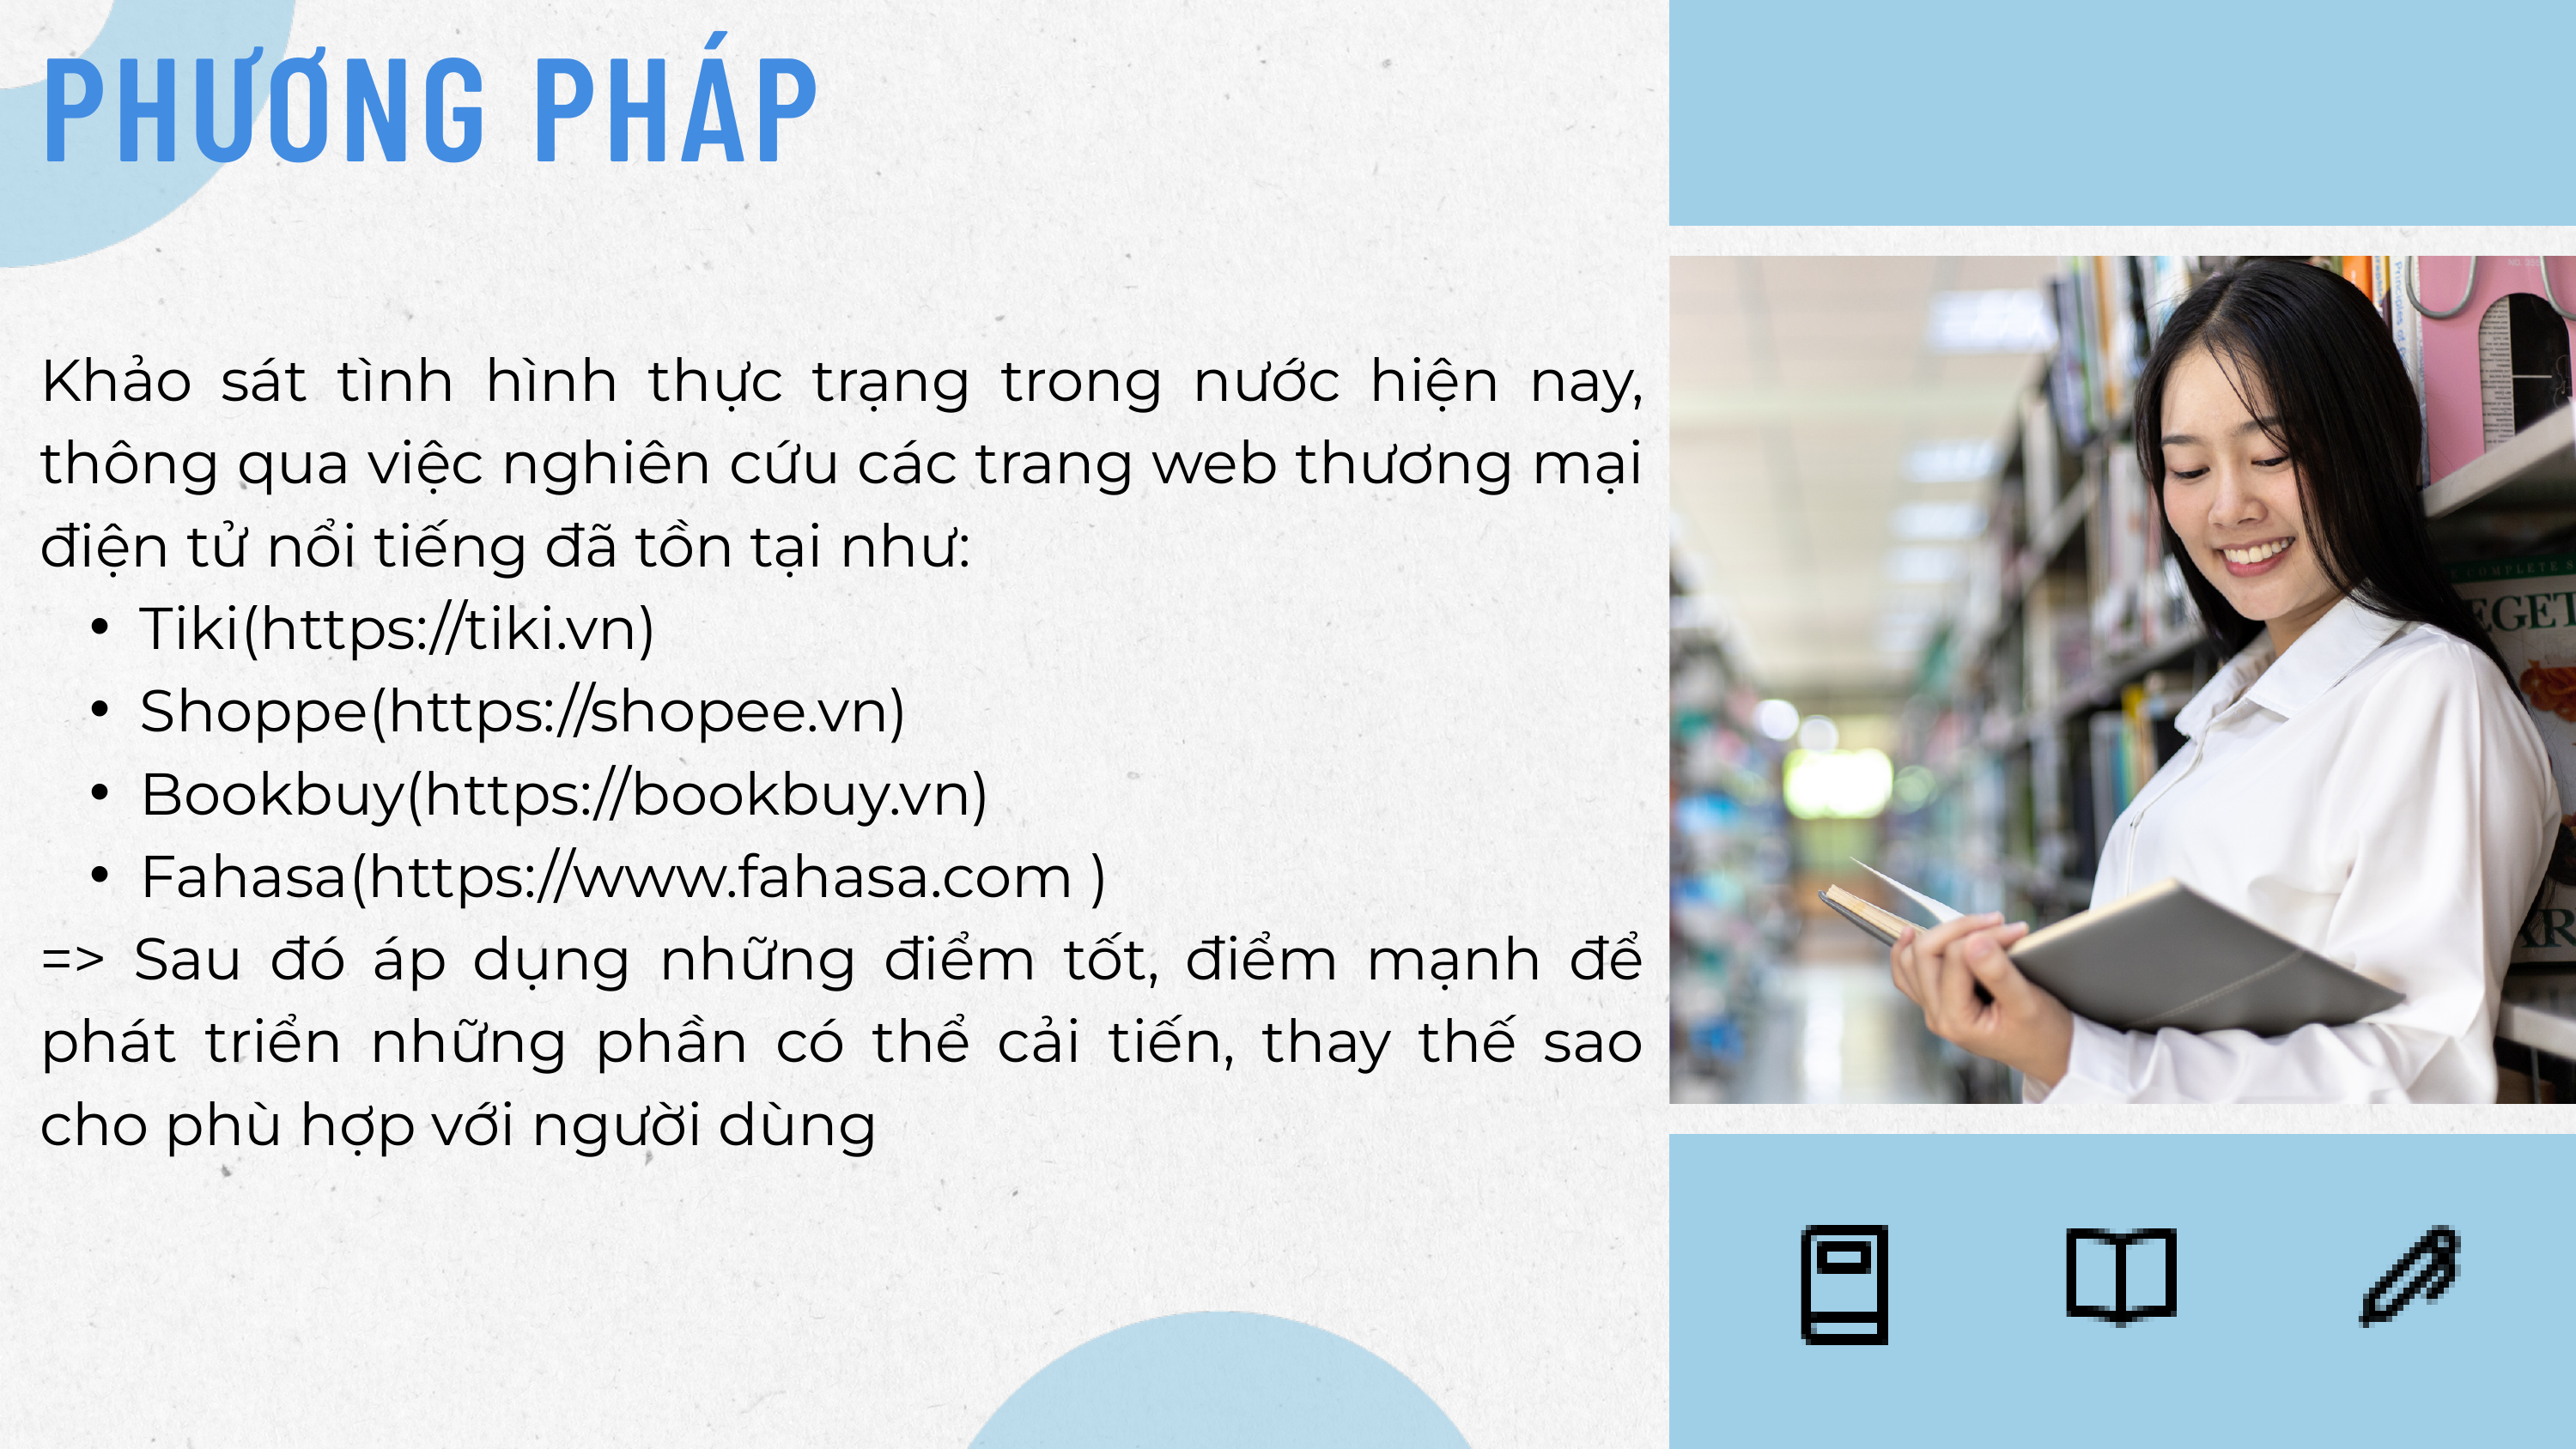

PHƯƠNG PHÁP

Khảo sát tình hình thực trạng trong nước hiện nay, thông qua việc nghiên cứu các trang web thương mại điện tử nổi tiếng đã tồn tại như:
Tiki(https://tiki.vn)
Shoppe(https://shopee.vn)
Bookbuy(https://bookbuy.vn)
Fahasa(https://www.fahasa.com )
=> Sau đó áp dụng những điểm tốt, điểm mạnh để phát triển những phần có thể cải tiến, thay thế sao cho phù hợp với người dùng